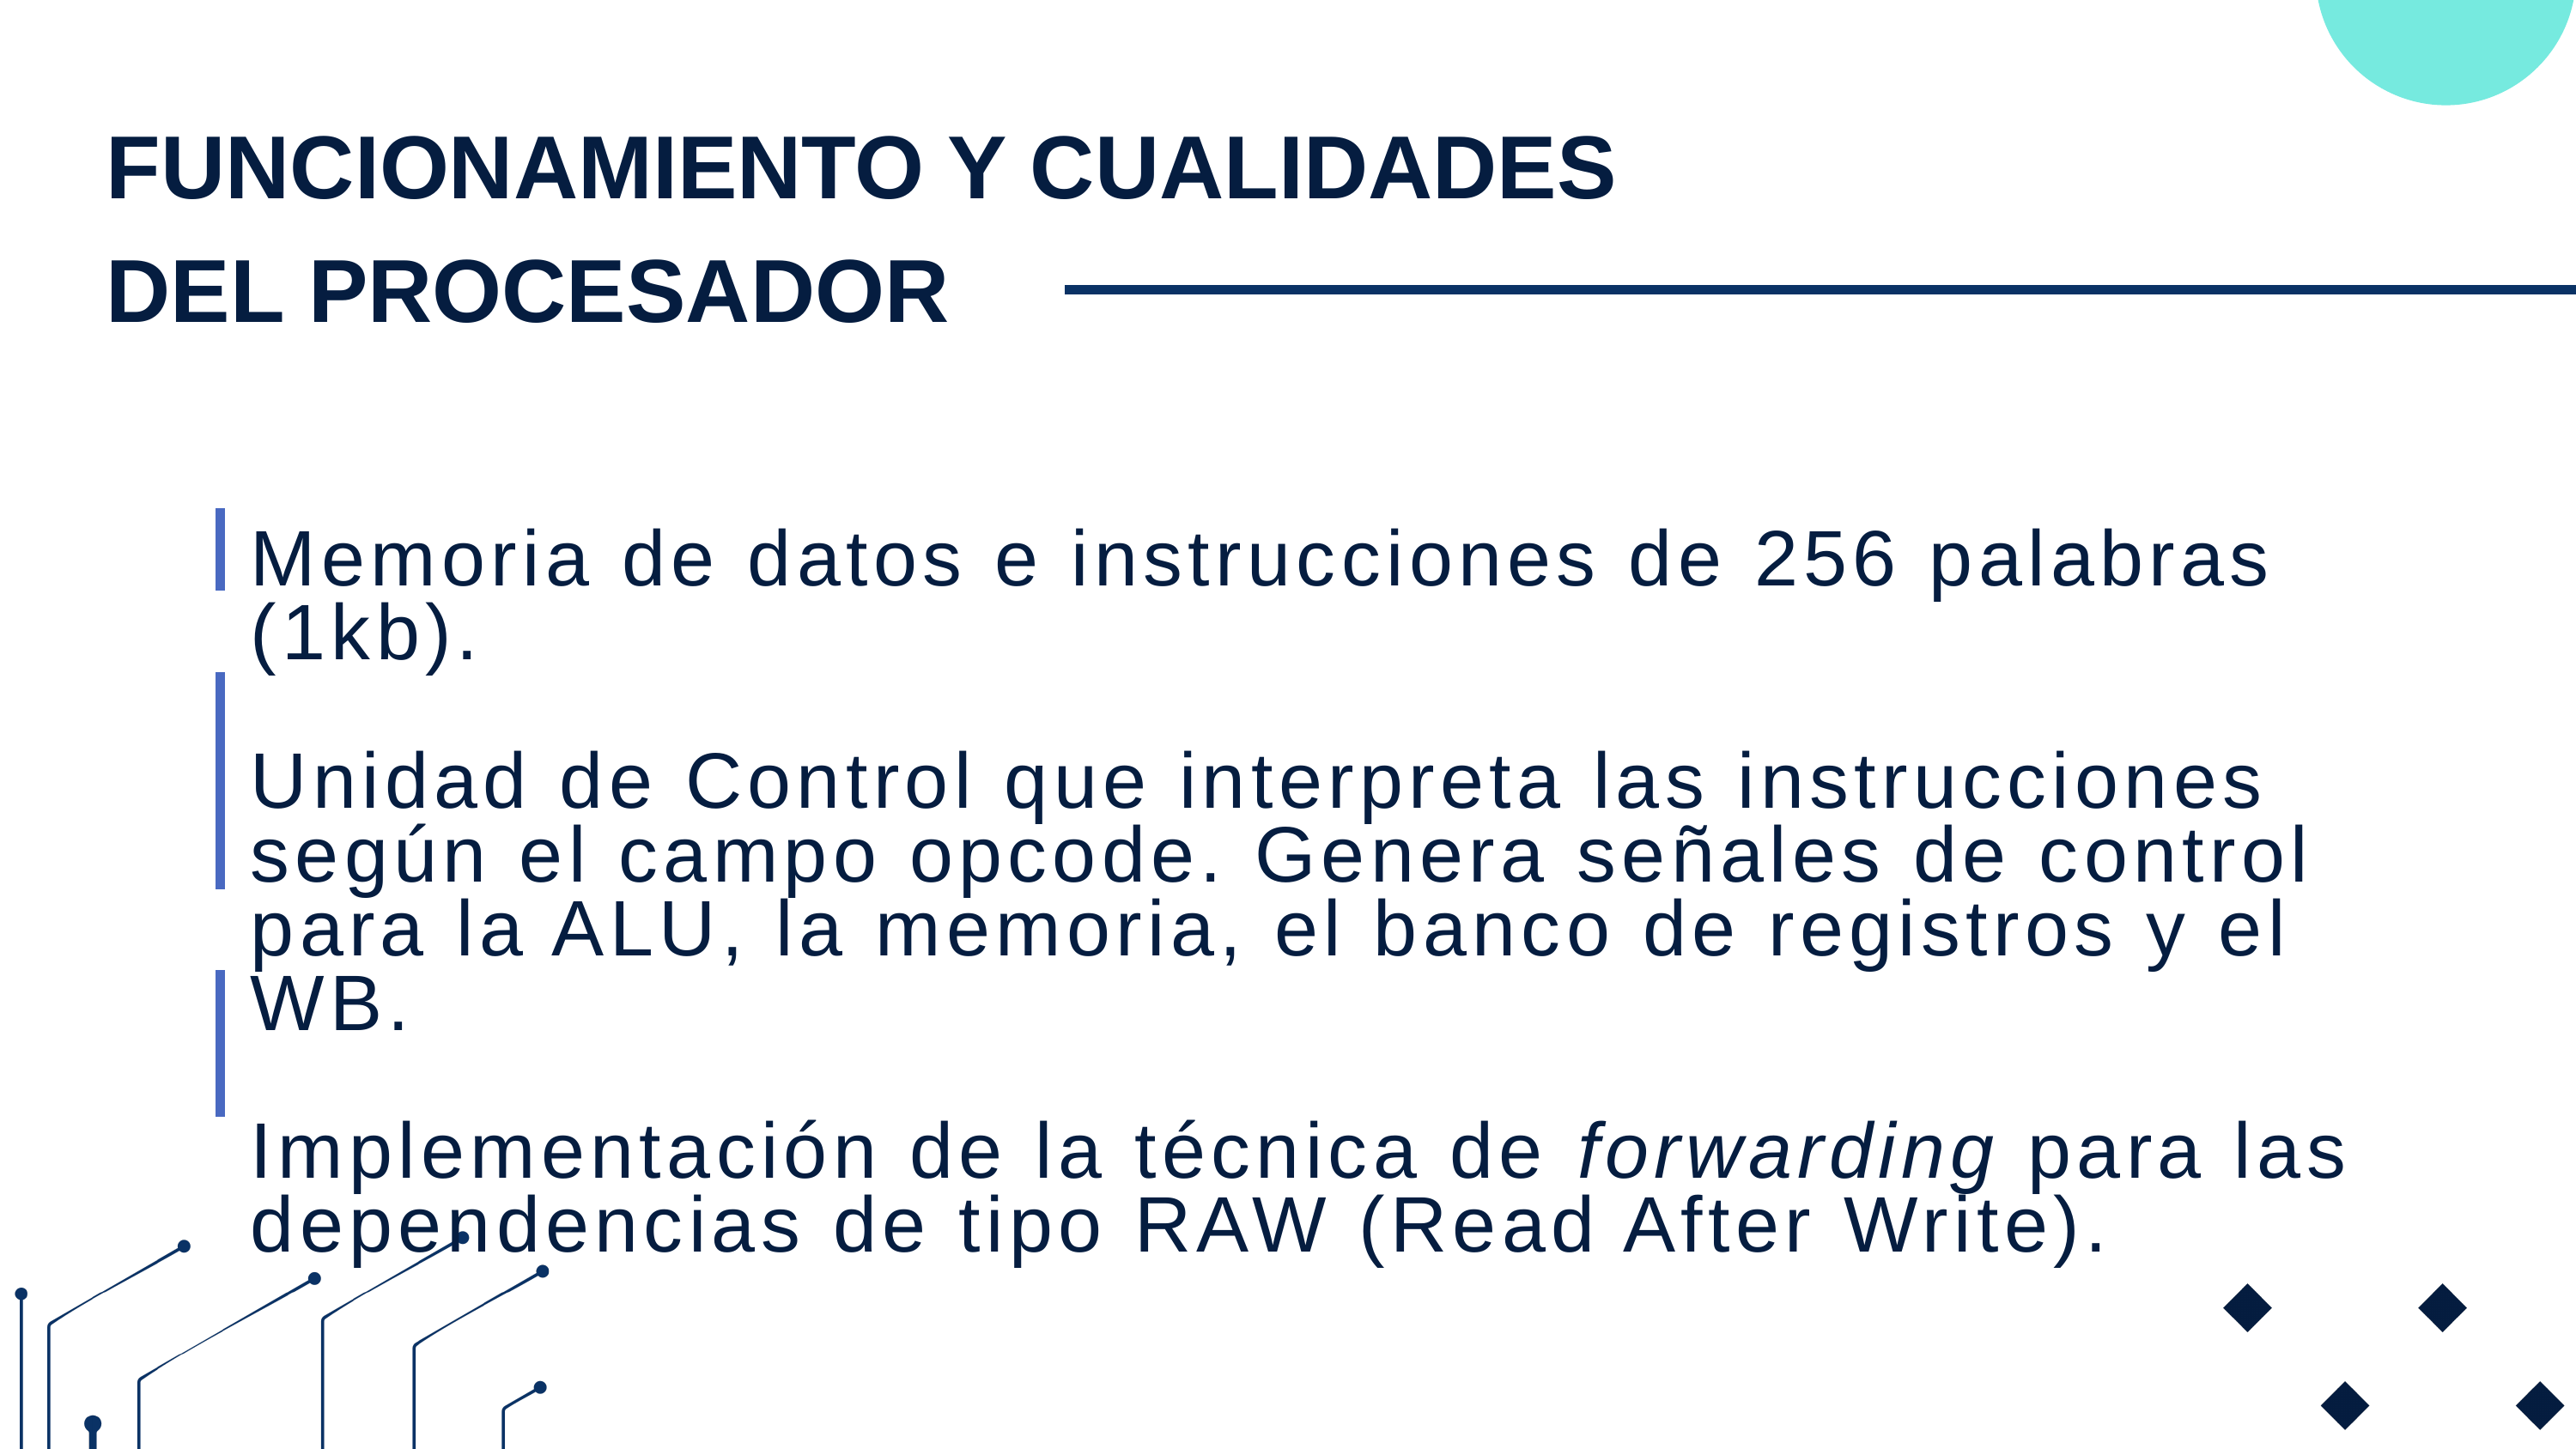

FUNCIONAMIENTO Y CUALIDADES DEL PROCESADOR

Memoria de datos e instrucciones de 256 palabras (1kb).

Unidad de Control que interpreta las instrucciones según el campo opcode. Genera señales de control para la ALU, la memoria, el banco de registros y el WB.

Implementación de la técnica de forwarding para las dependencias de tipo RAW (Read After Write).